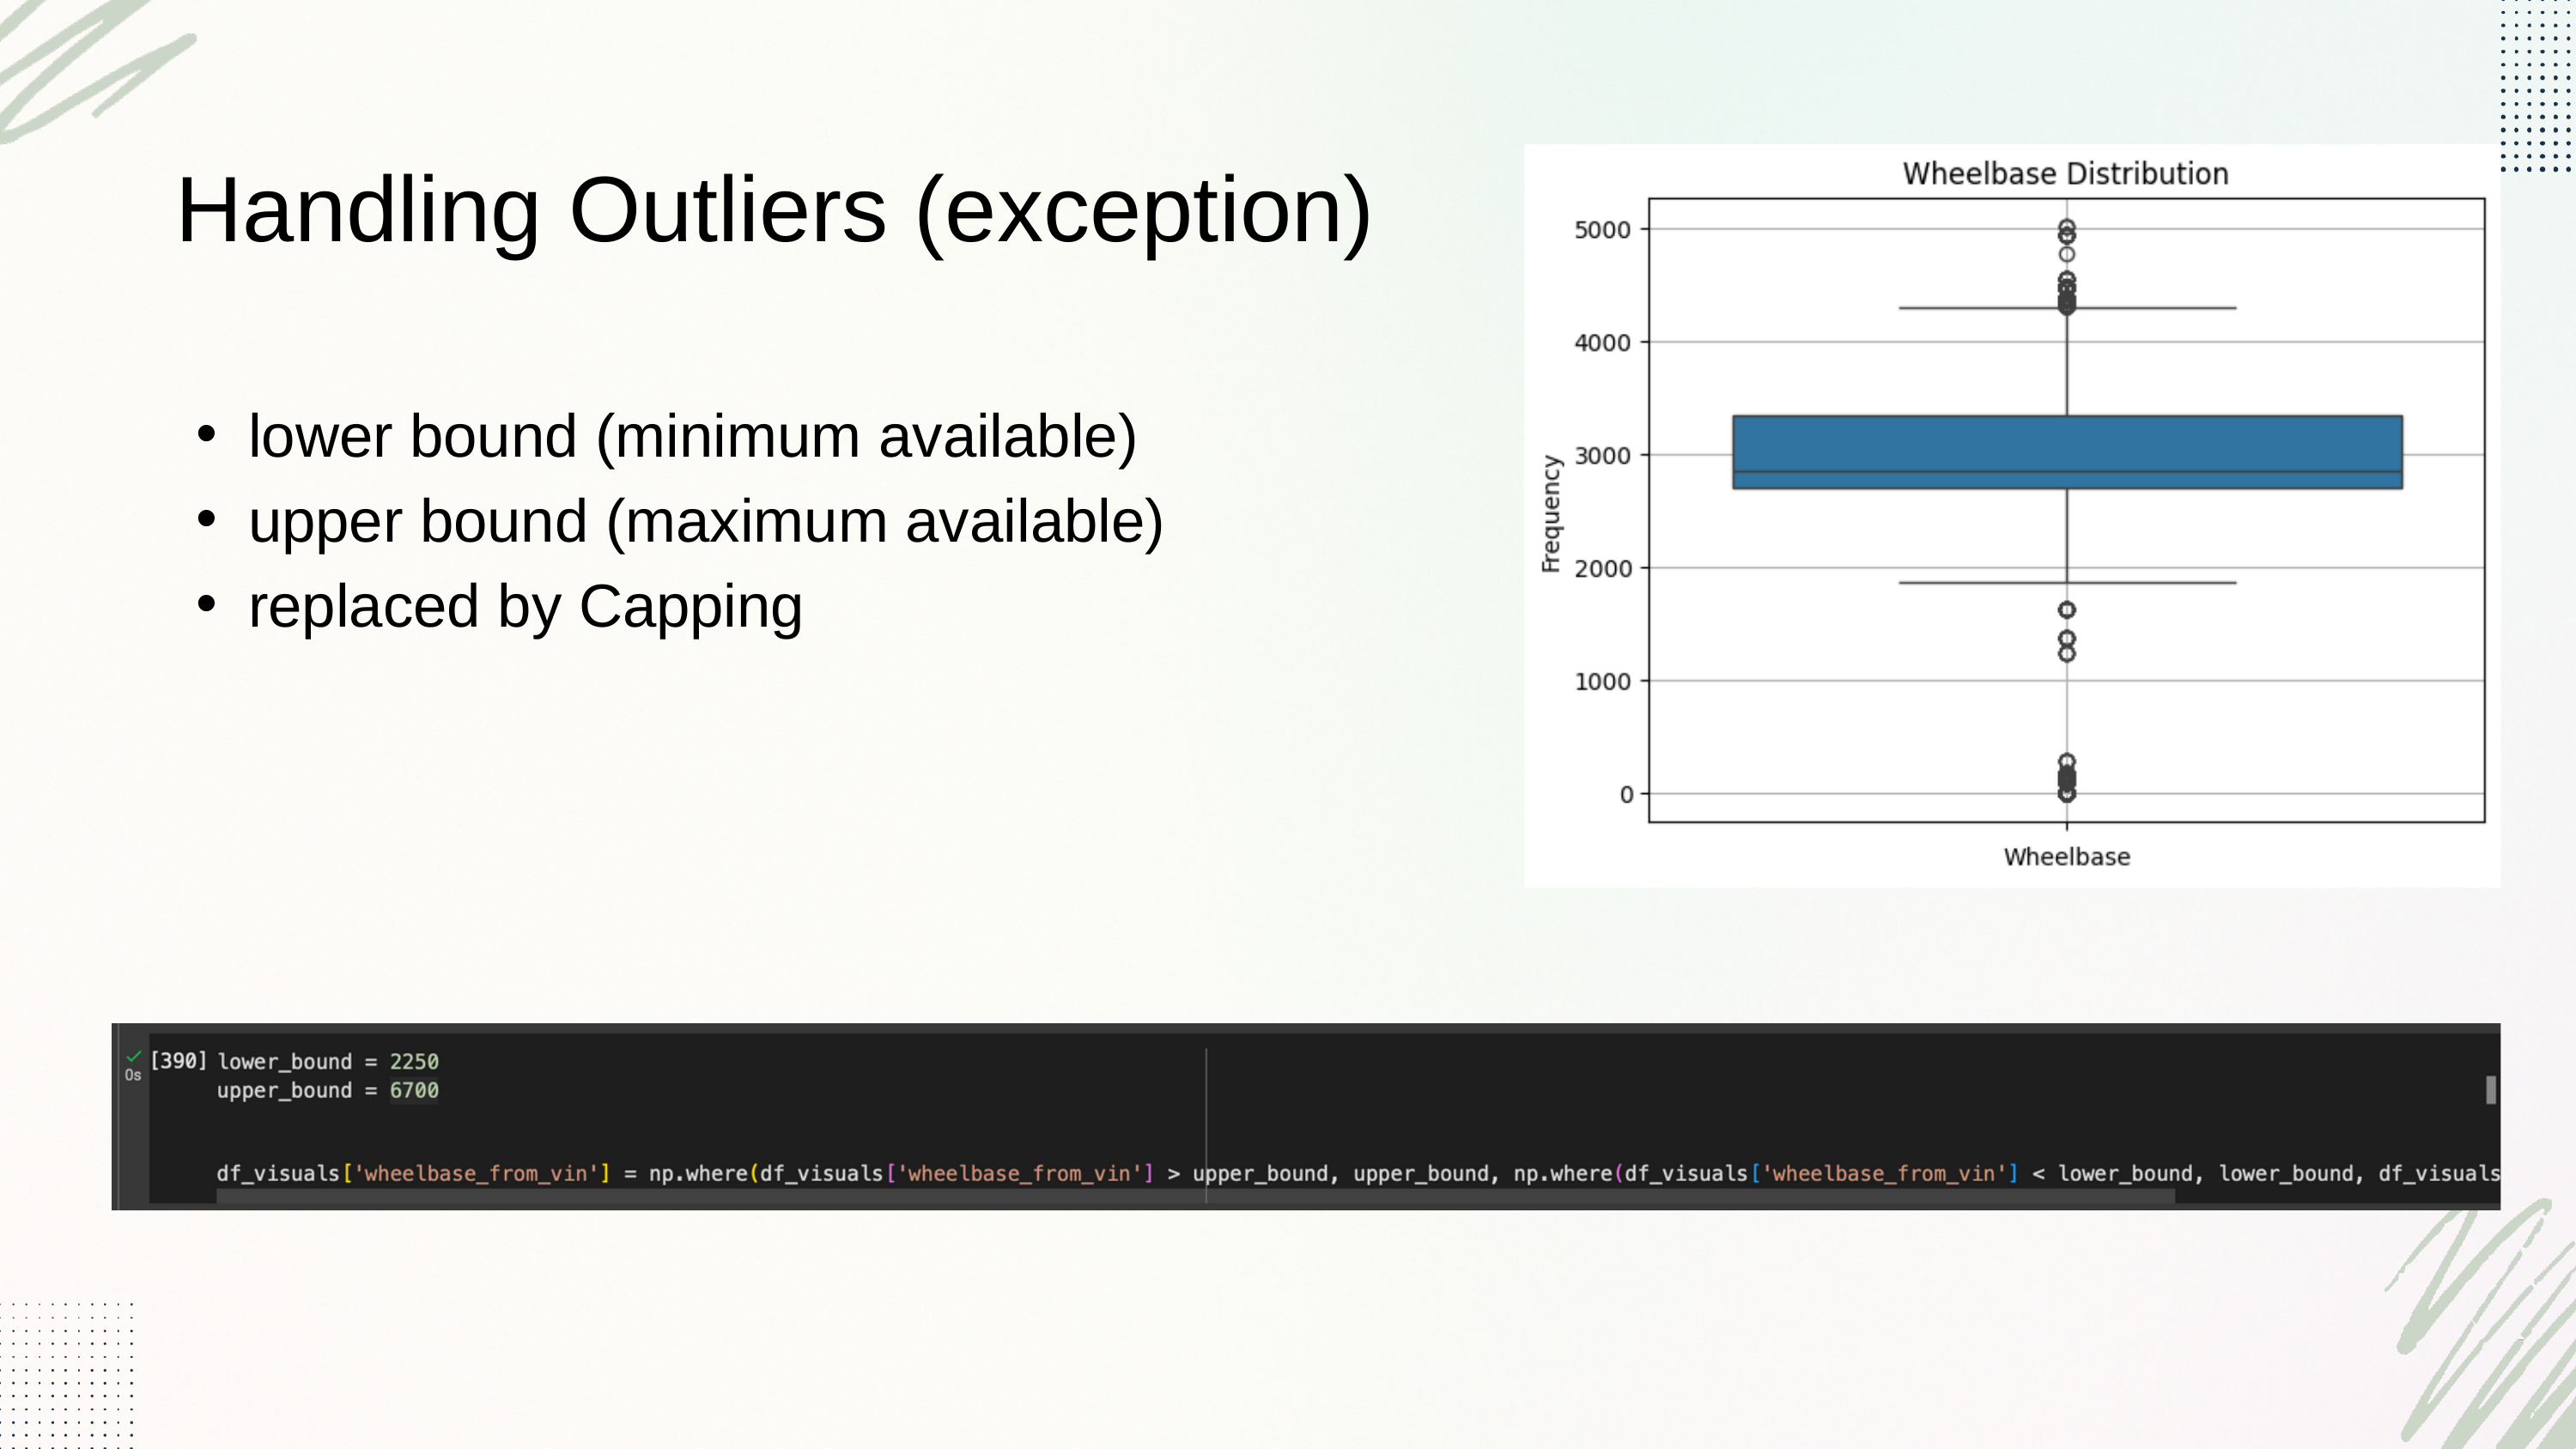

Handling Outliers (exception)

lower bound (minimum available)
upper bound (maximum available)
replaced by Capping